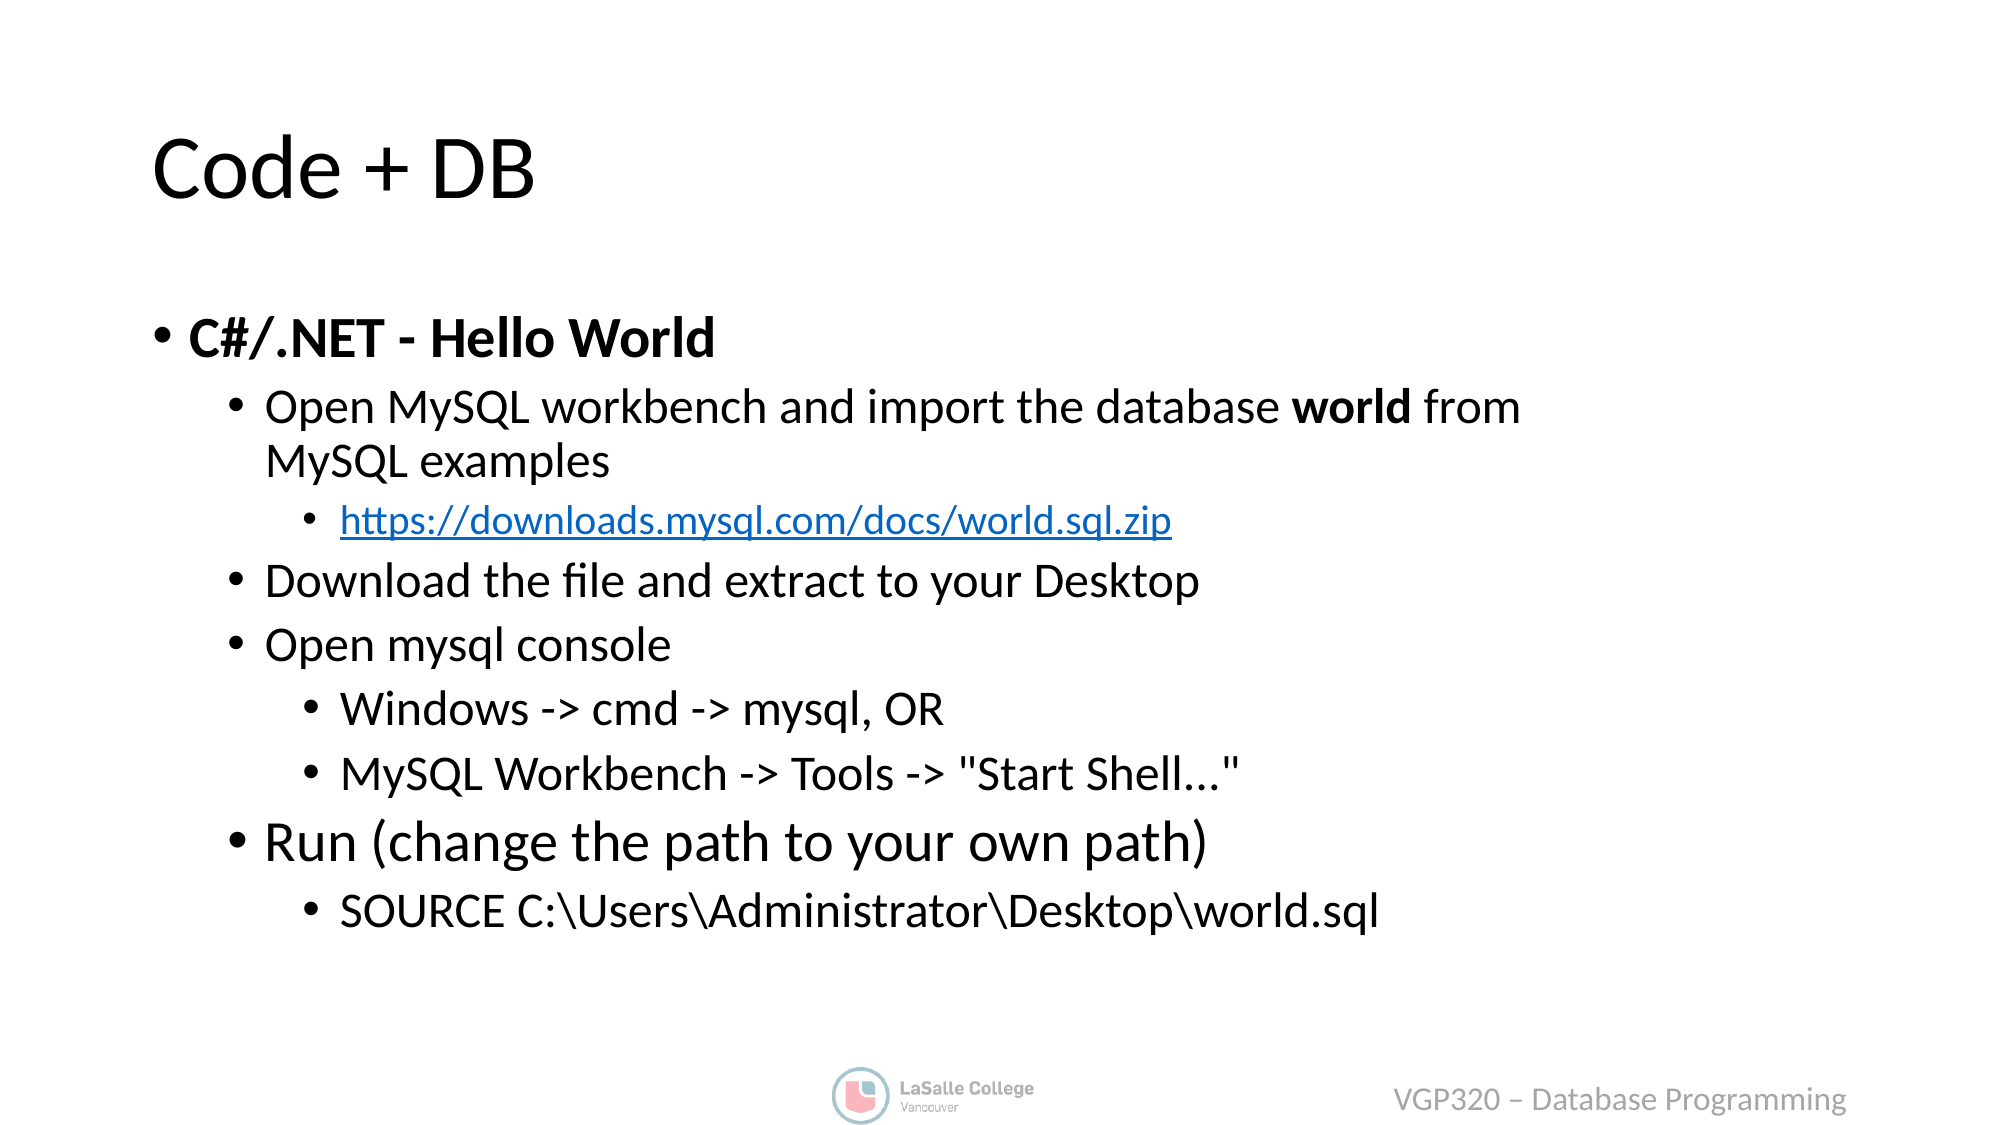

# Code + DB
C#/.NET - Hello World
Open MySQL workbench and import the database world from MySQL examples
https://downloads.mysql.com/docs/world.sql.zip
Download the file and extract to your Desktop
Open mysql console
Windows -> cmd -> mysql, OR
MySQL Workbench -> Tools -> "Start Shell..."
Run (change the path to your own path)
SOURCE C:\Users\Administrator\Desktop\world.sql